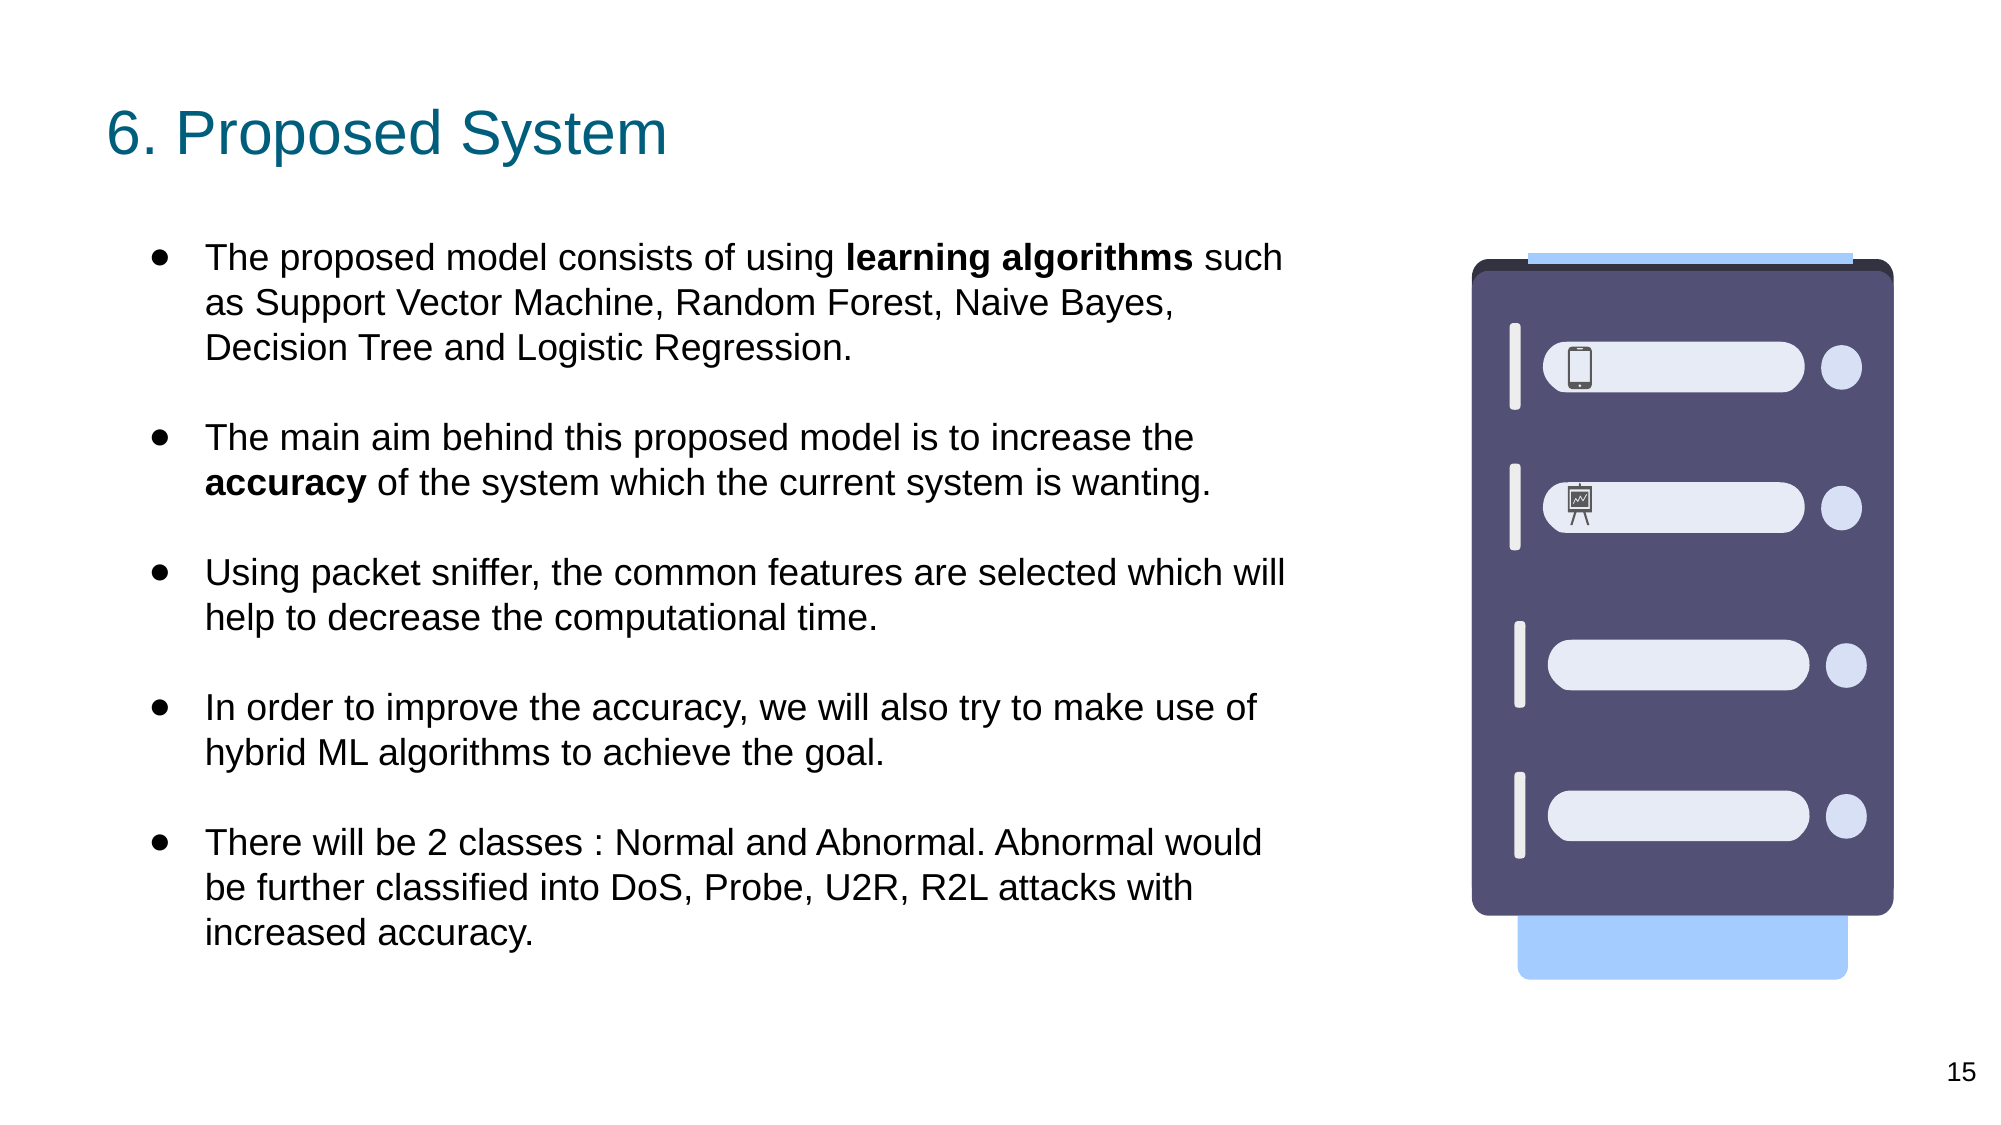

6. Proposed System
The proposed model consists of using learning algorithms such as Support Vector Machine, Random Forest, Naive Bayes, Decision Tree and Logistic Regression.

The main aim behind this proposed model is to increase the accuracy of the system which the current system is wanting.

Using packet sniffer, the common features are selected which will help to decrease the computational time.

In order to improve the accuracy, we will also try to make use of hybrid ML algorithms to achieve the goal.

There will be 2 classes : Normal and Abnormal. Abnormal would be further classified into DoS, Probe, U2R, R2L attacks with increased accuracy.

15